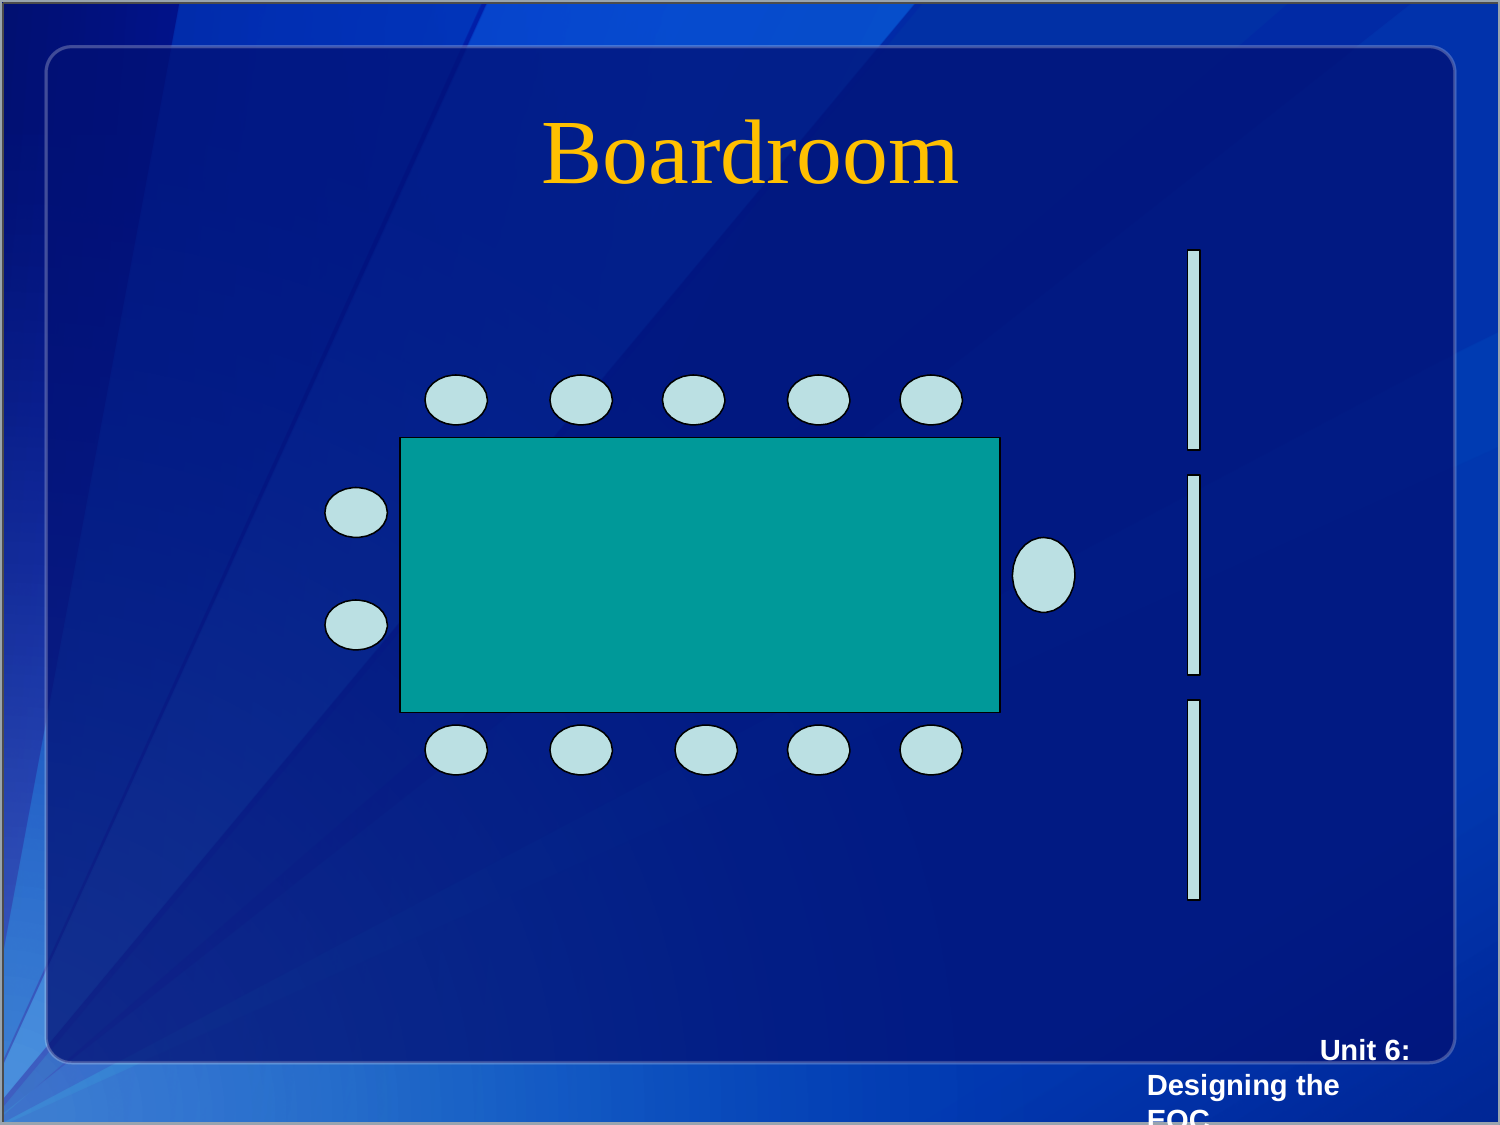

# Boardroom

Unit 6: Designing the EOC